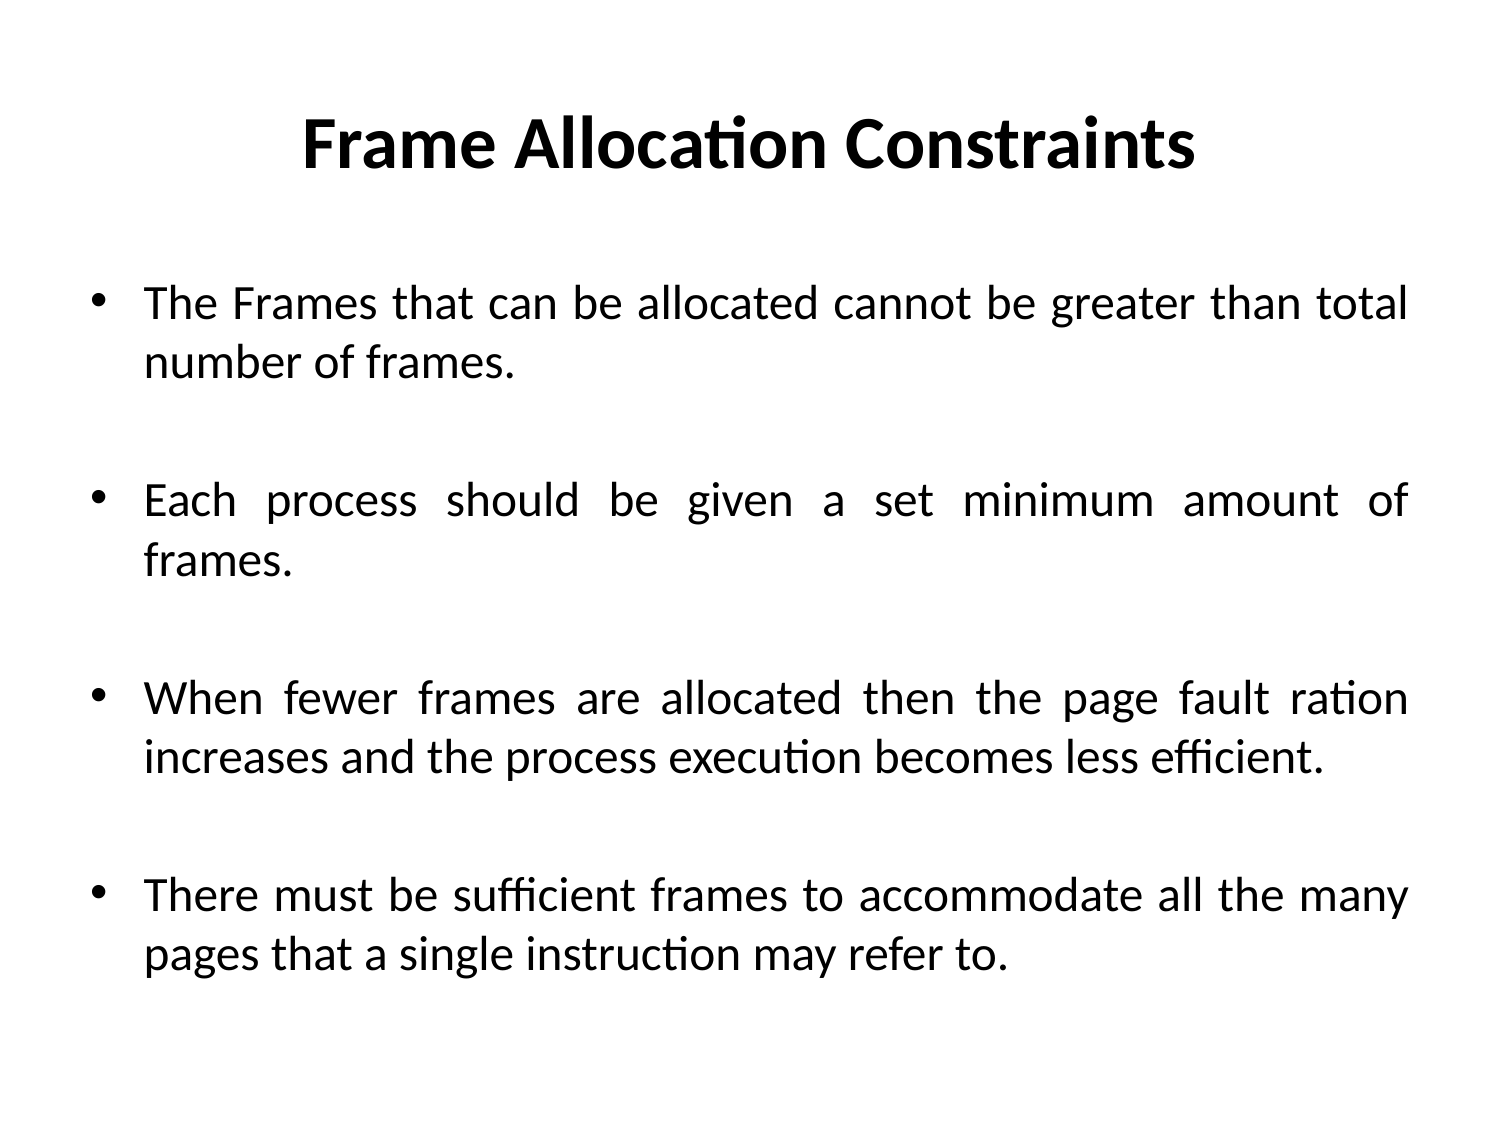

# Frame Allocation Constraints
The Frames that can be allocated cannot be greater than total number of frames.

Each process should be given a set minimum amount of frames.

When fewer frames are allocated then the page fault ration increases and the process execution becomes less efficient.

There must be sufficient frames to accommodate all the many pages that a single instruction may refer to.